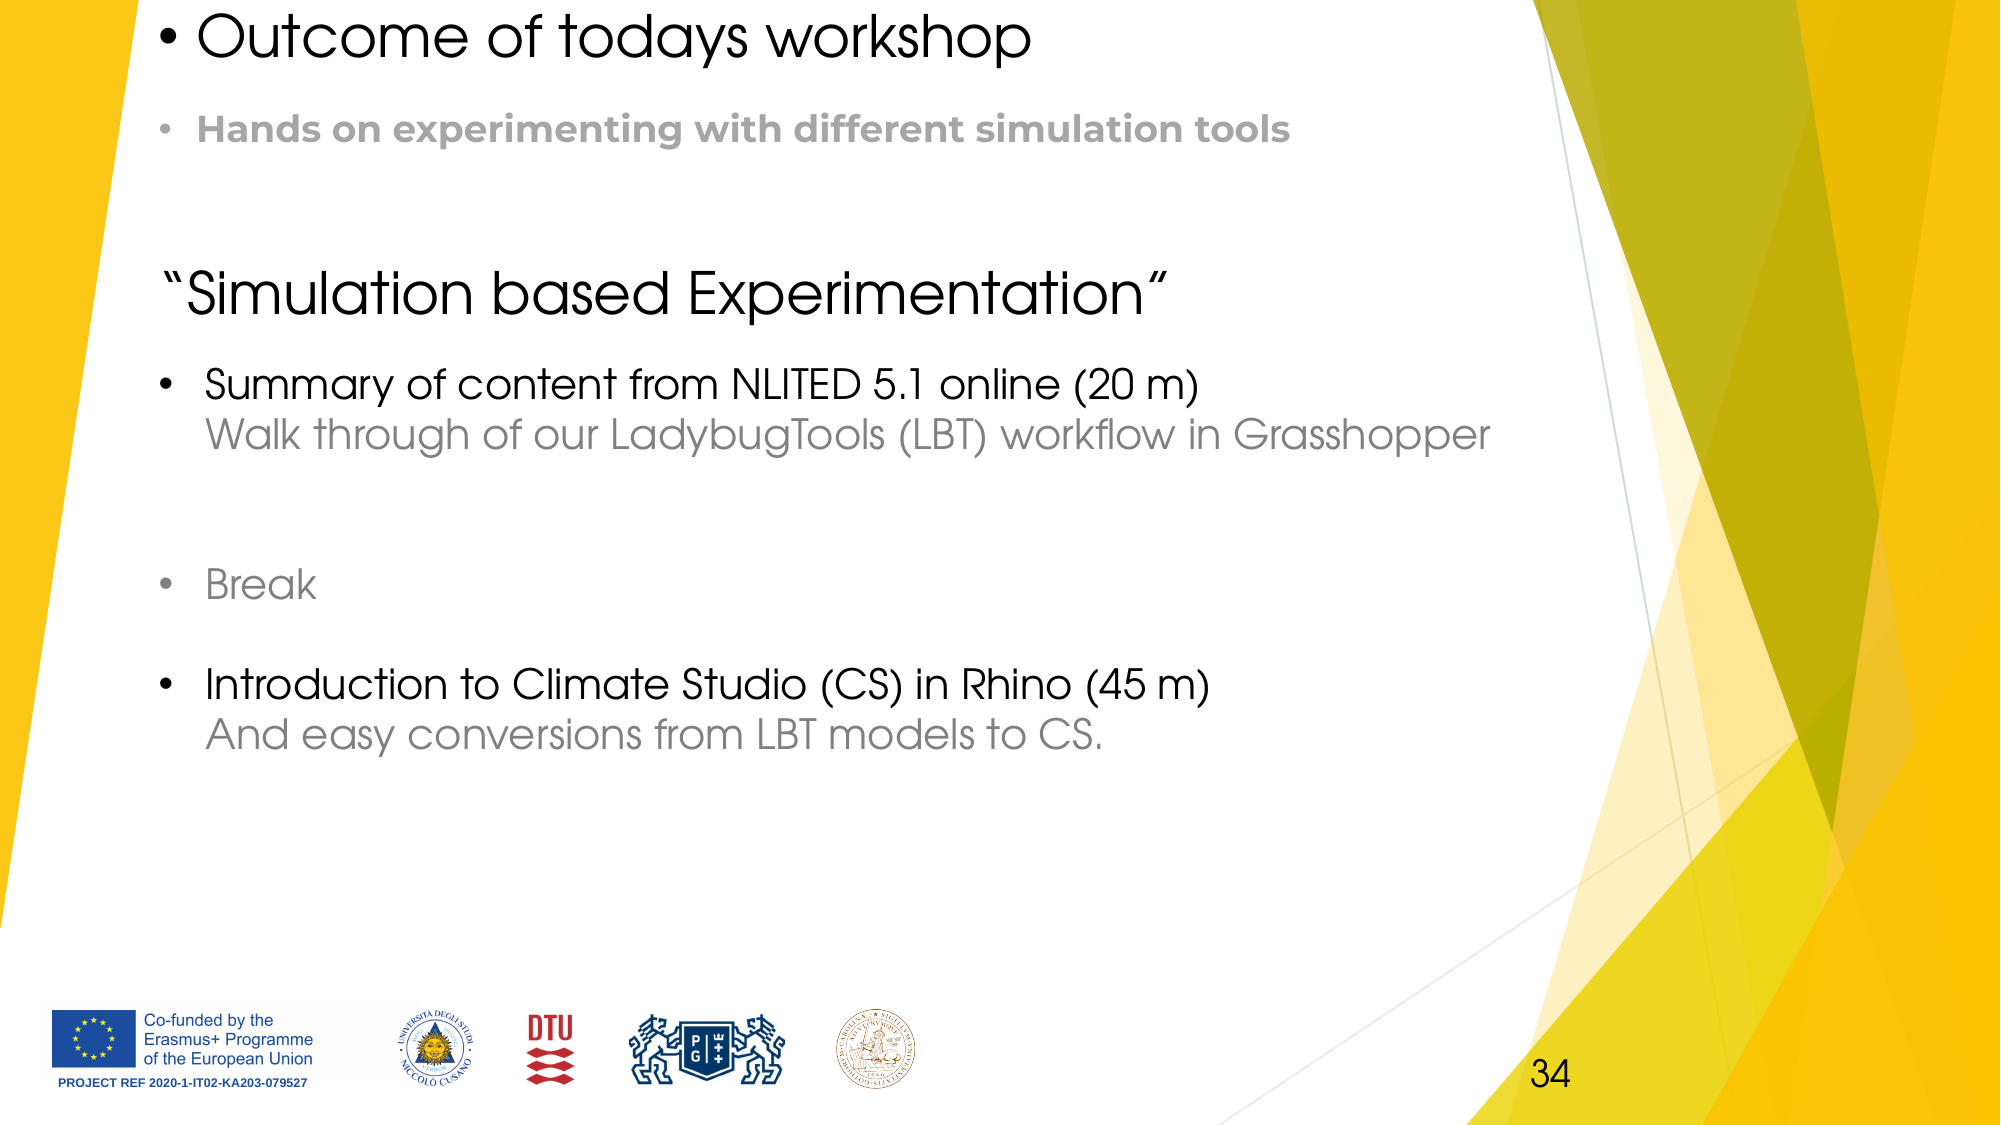

Outcome of todays workshop
Hands on experimenting with different simulation tools
“Simulation based Experimentation”
Summary of content from NLITED 5.1 online (20 m)
Walk through of our LadybugTools (LBT) workflow in Grasshopper

Break
Introduction to Climate Studio (CS) in Rhino (45 m)
And easy conversions from LBT models to CS.
34